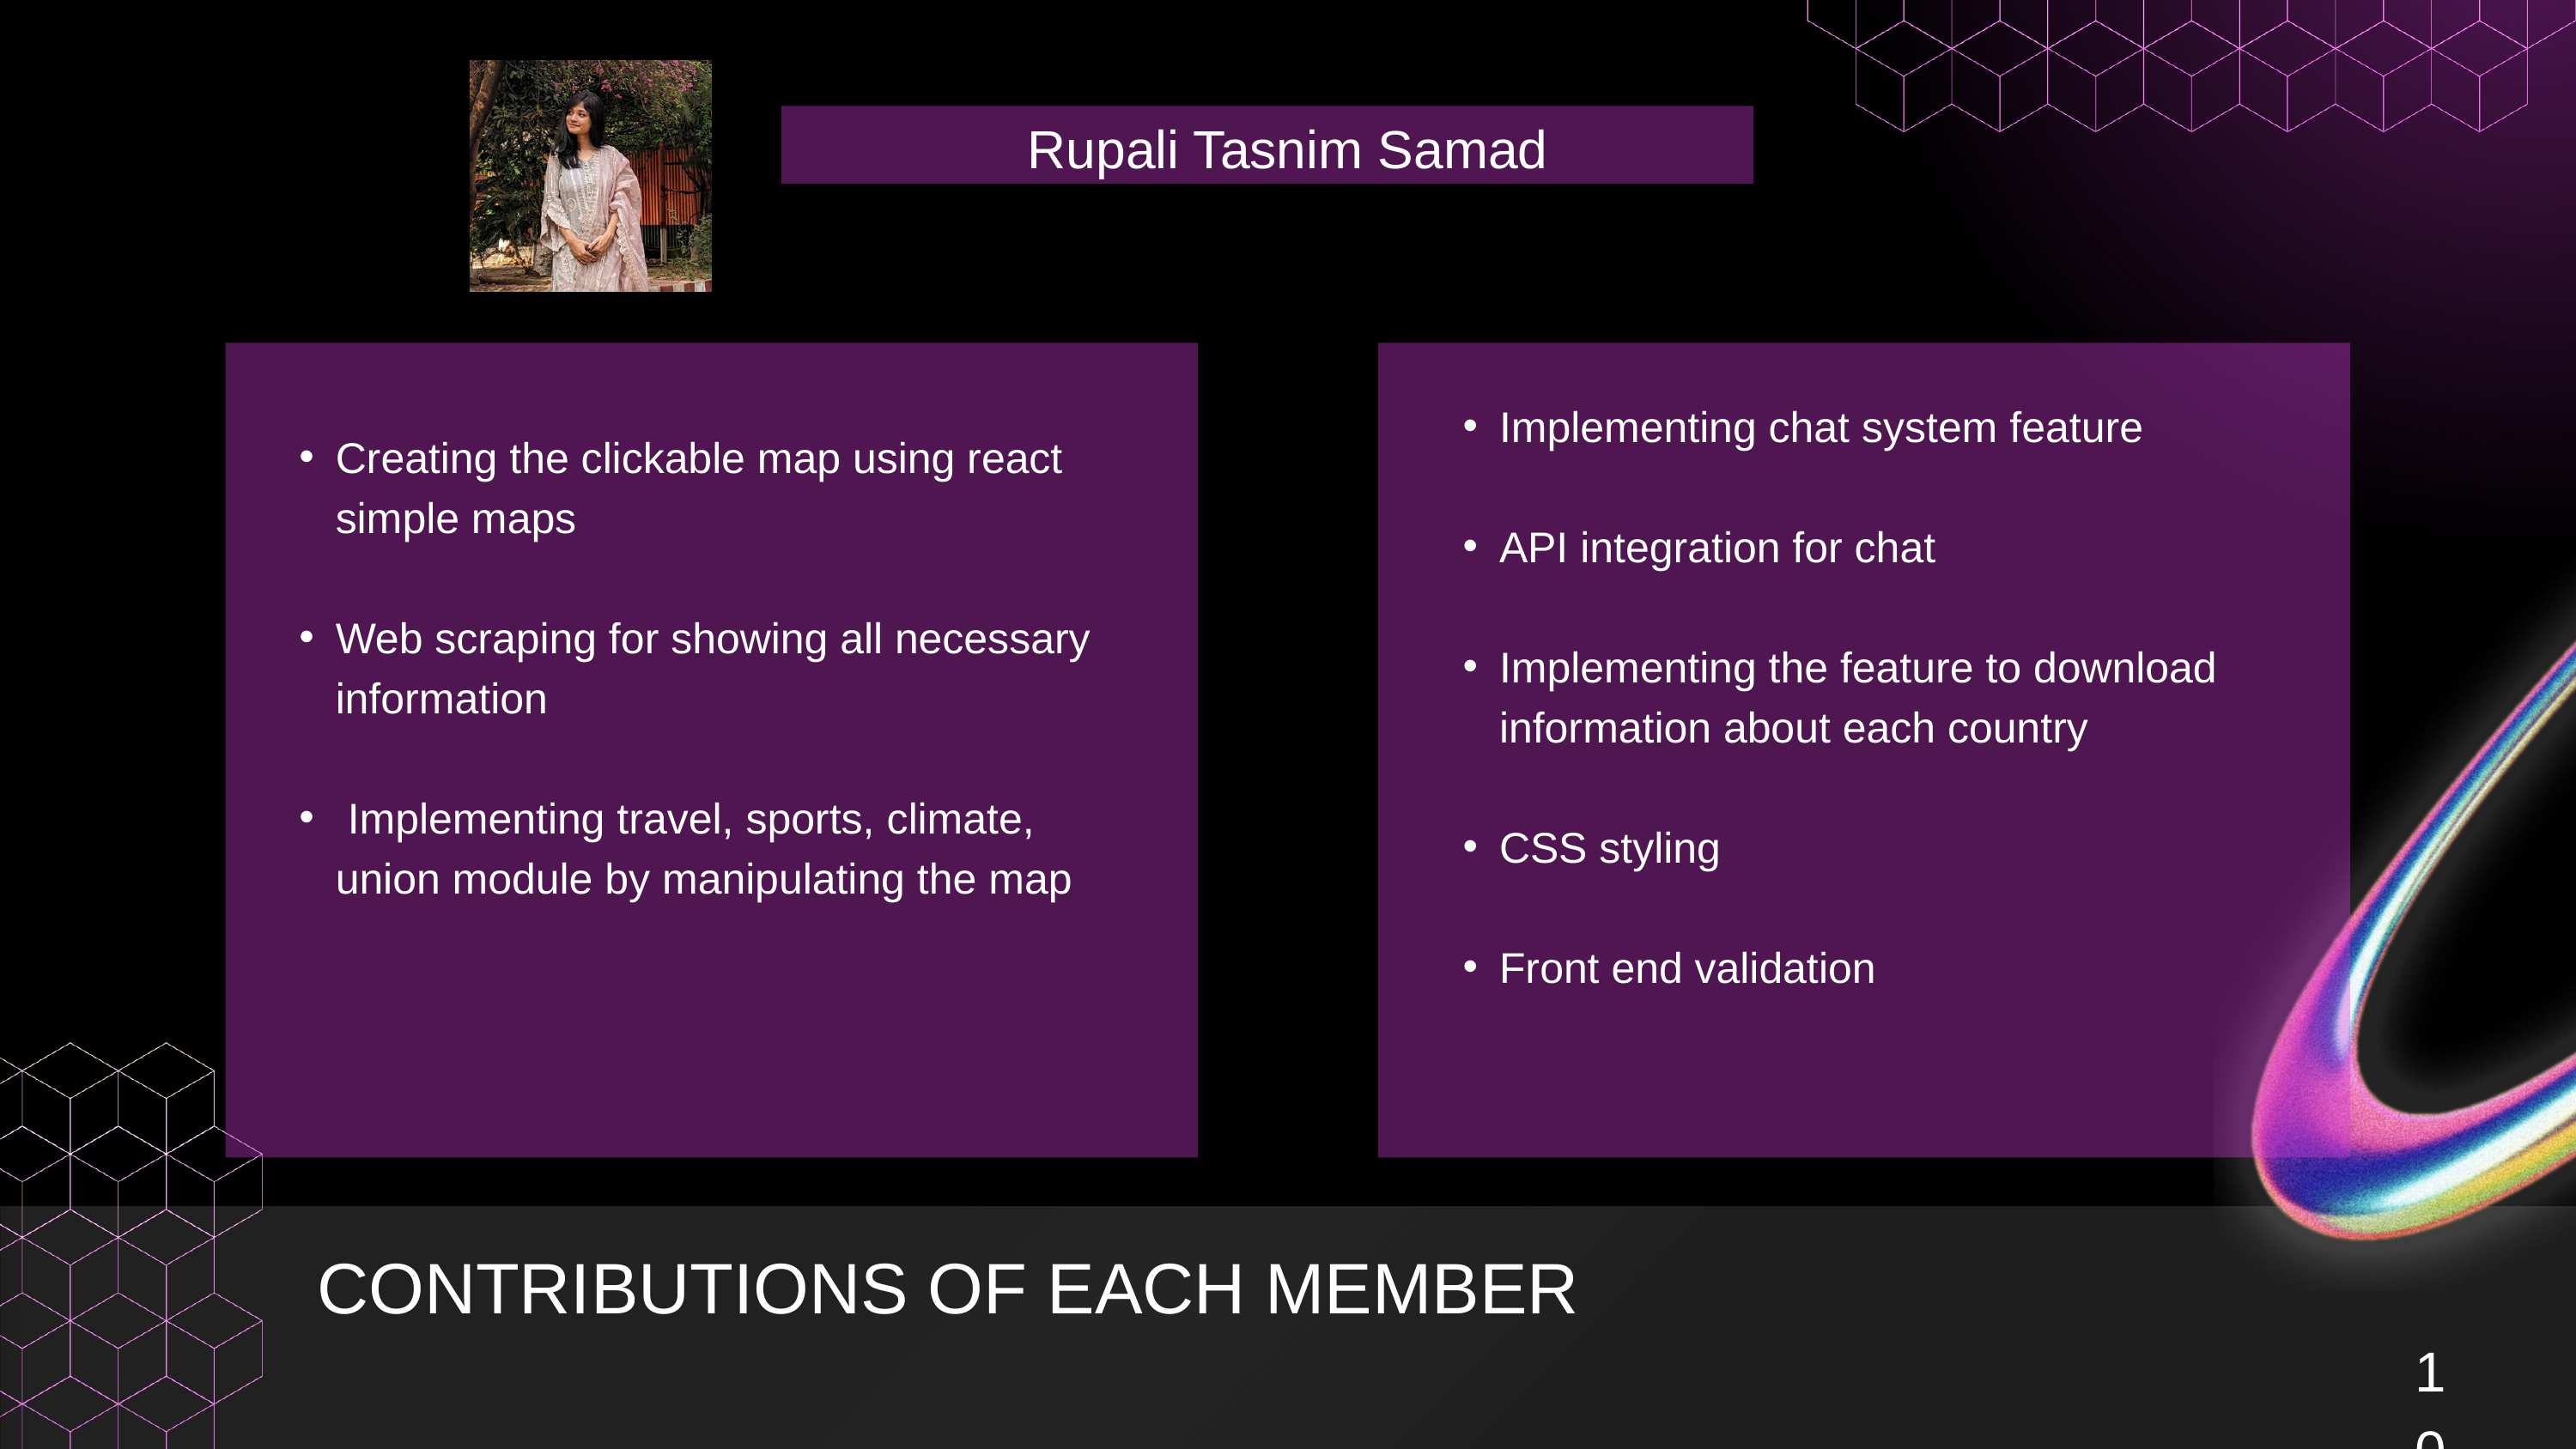

Rupali Tasnim Samad

Implementing chat system feature

API integration for chat

Implementing the feature to download information about each country

CSS styling

Front end validation

Creating the clickable map using react simple maps

Web scraping for showing all necessary information

 Implementing travel, sports, climate, union module by manipulating the map

CONTRIBUTIONS OF EACH MEMBER
10